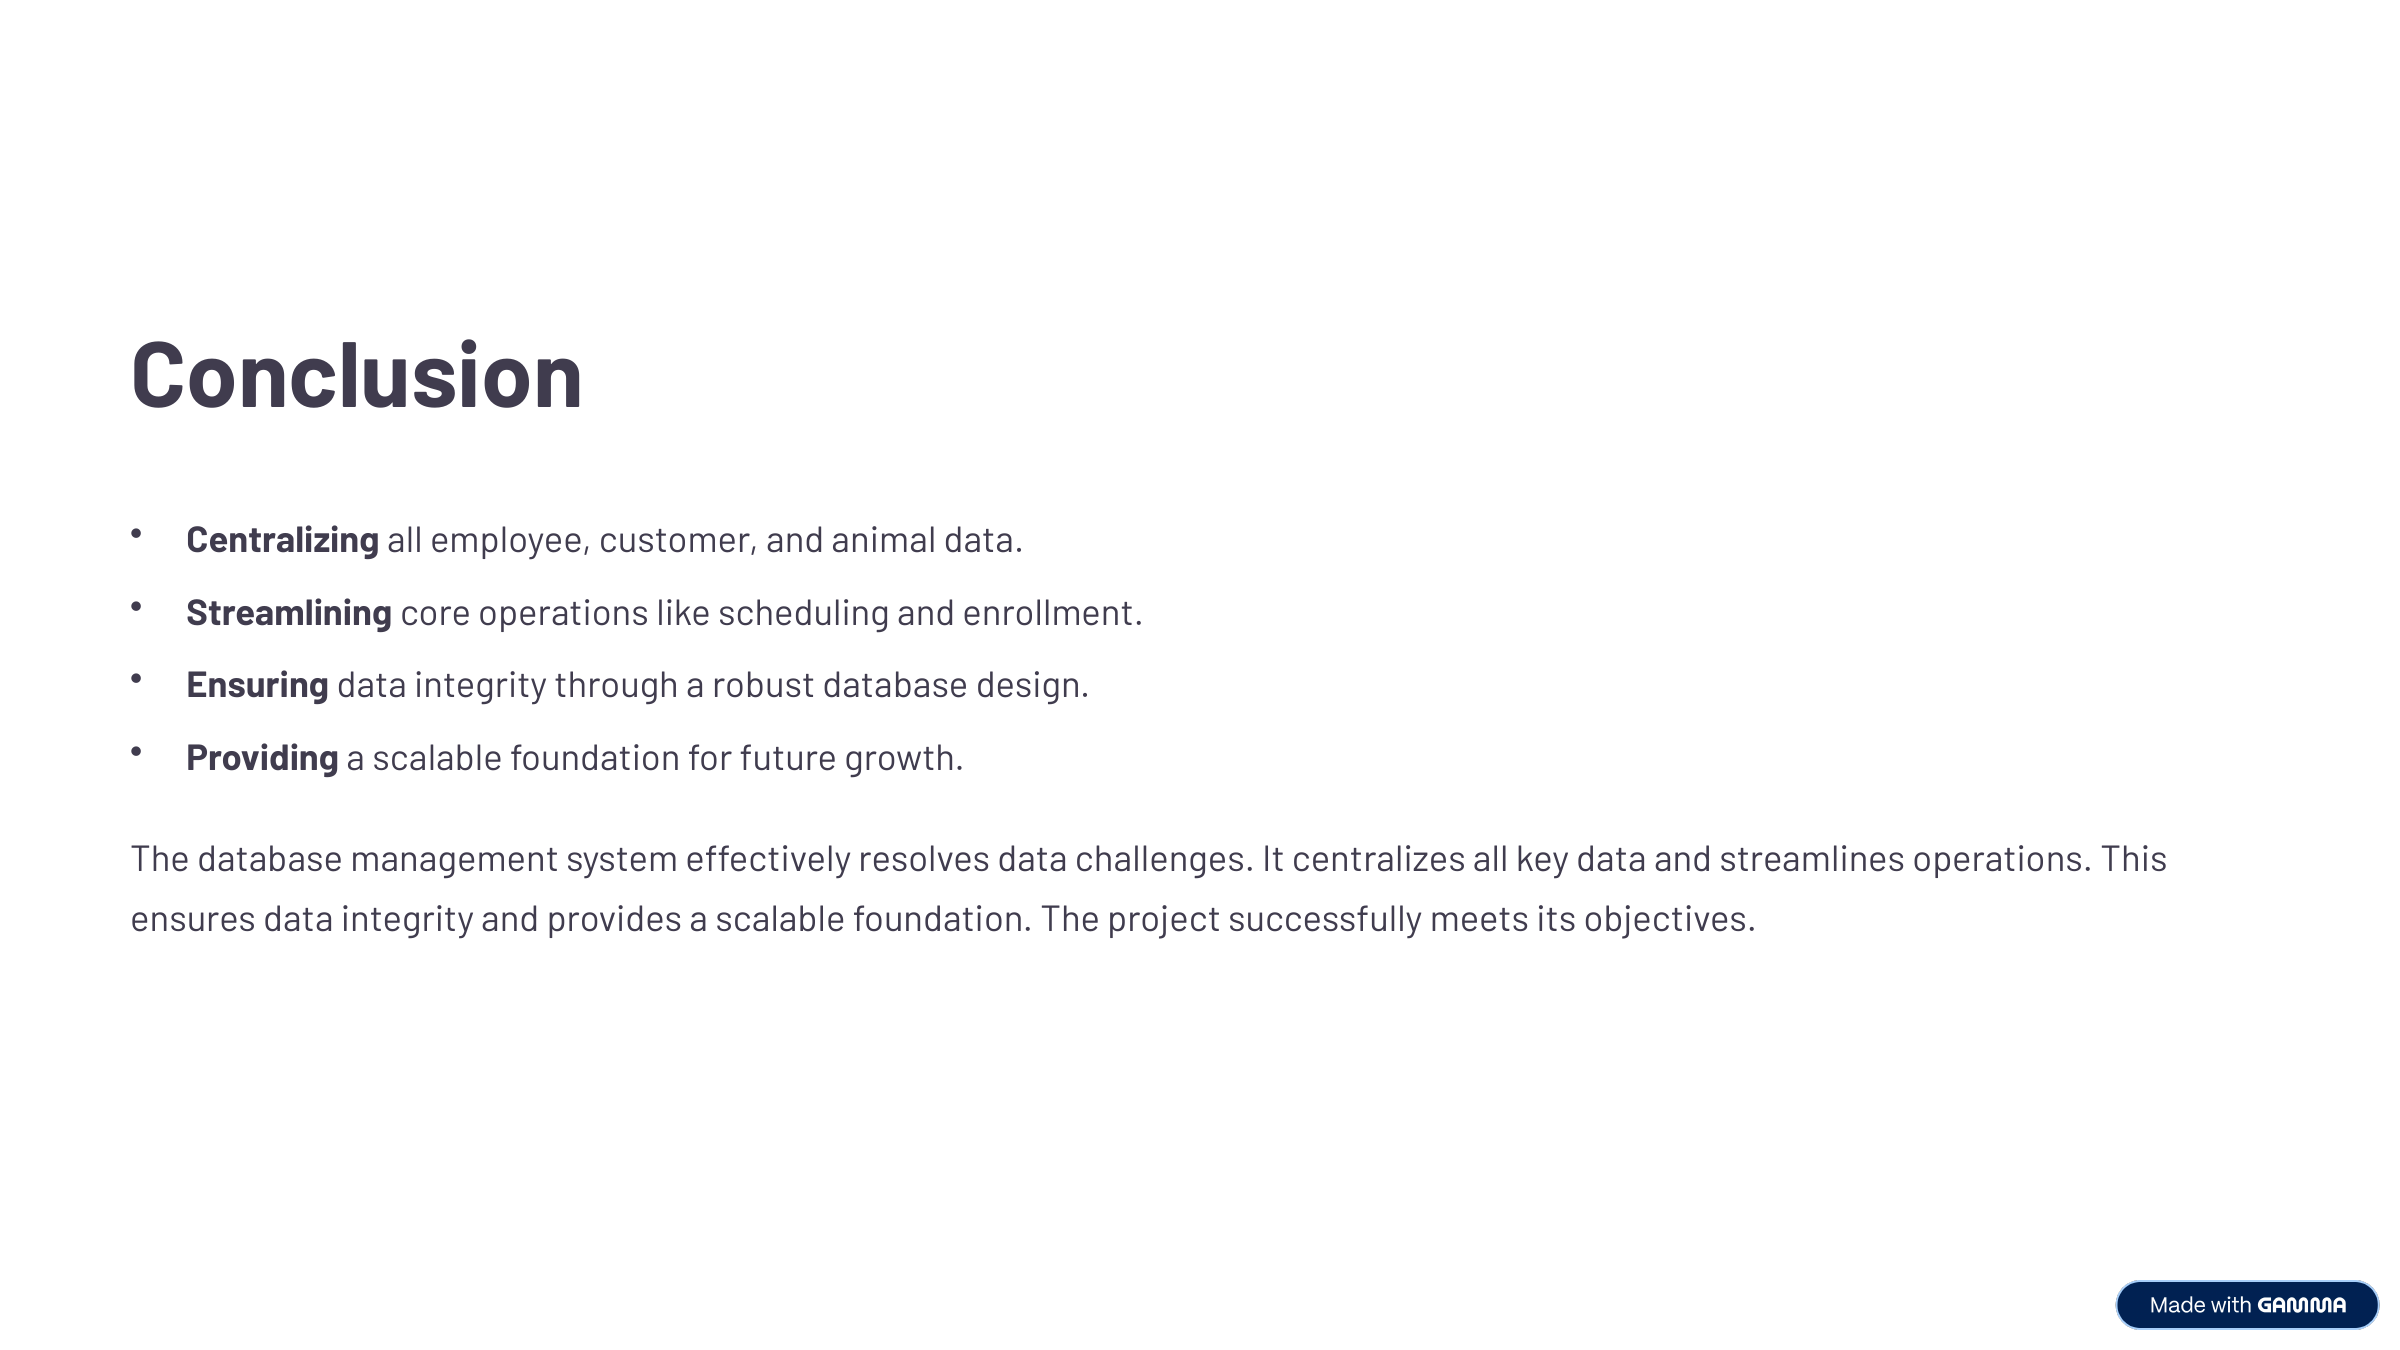

Conclusion
Centralizing all employee, customer, and animal data.
Streamlining core operations like scheduling and enrollment.
Ensuring data integrity through a robust database design.
Providing a scalable foundation for future growth.
The database management system effectively resolves data challenges. It centralizes all key data and streamlines operations. This ensures data integrity and provides a scalable foundation. The project successfully meets its objectives.